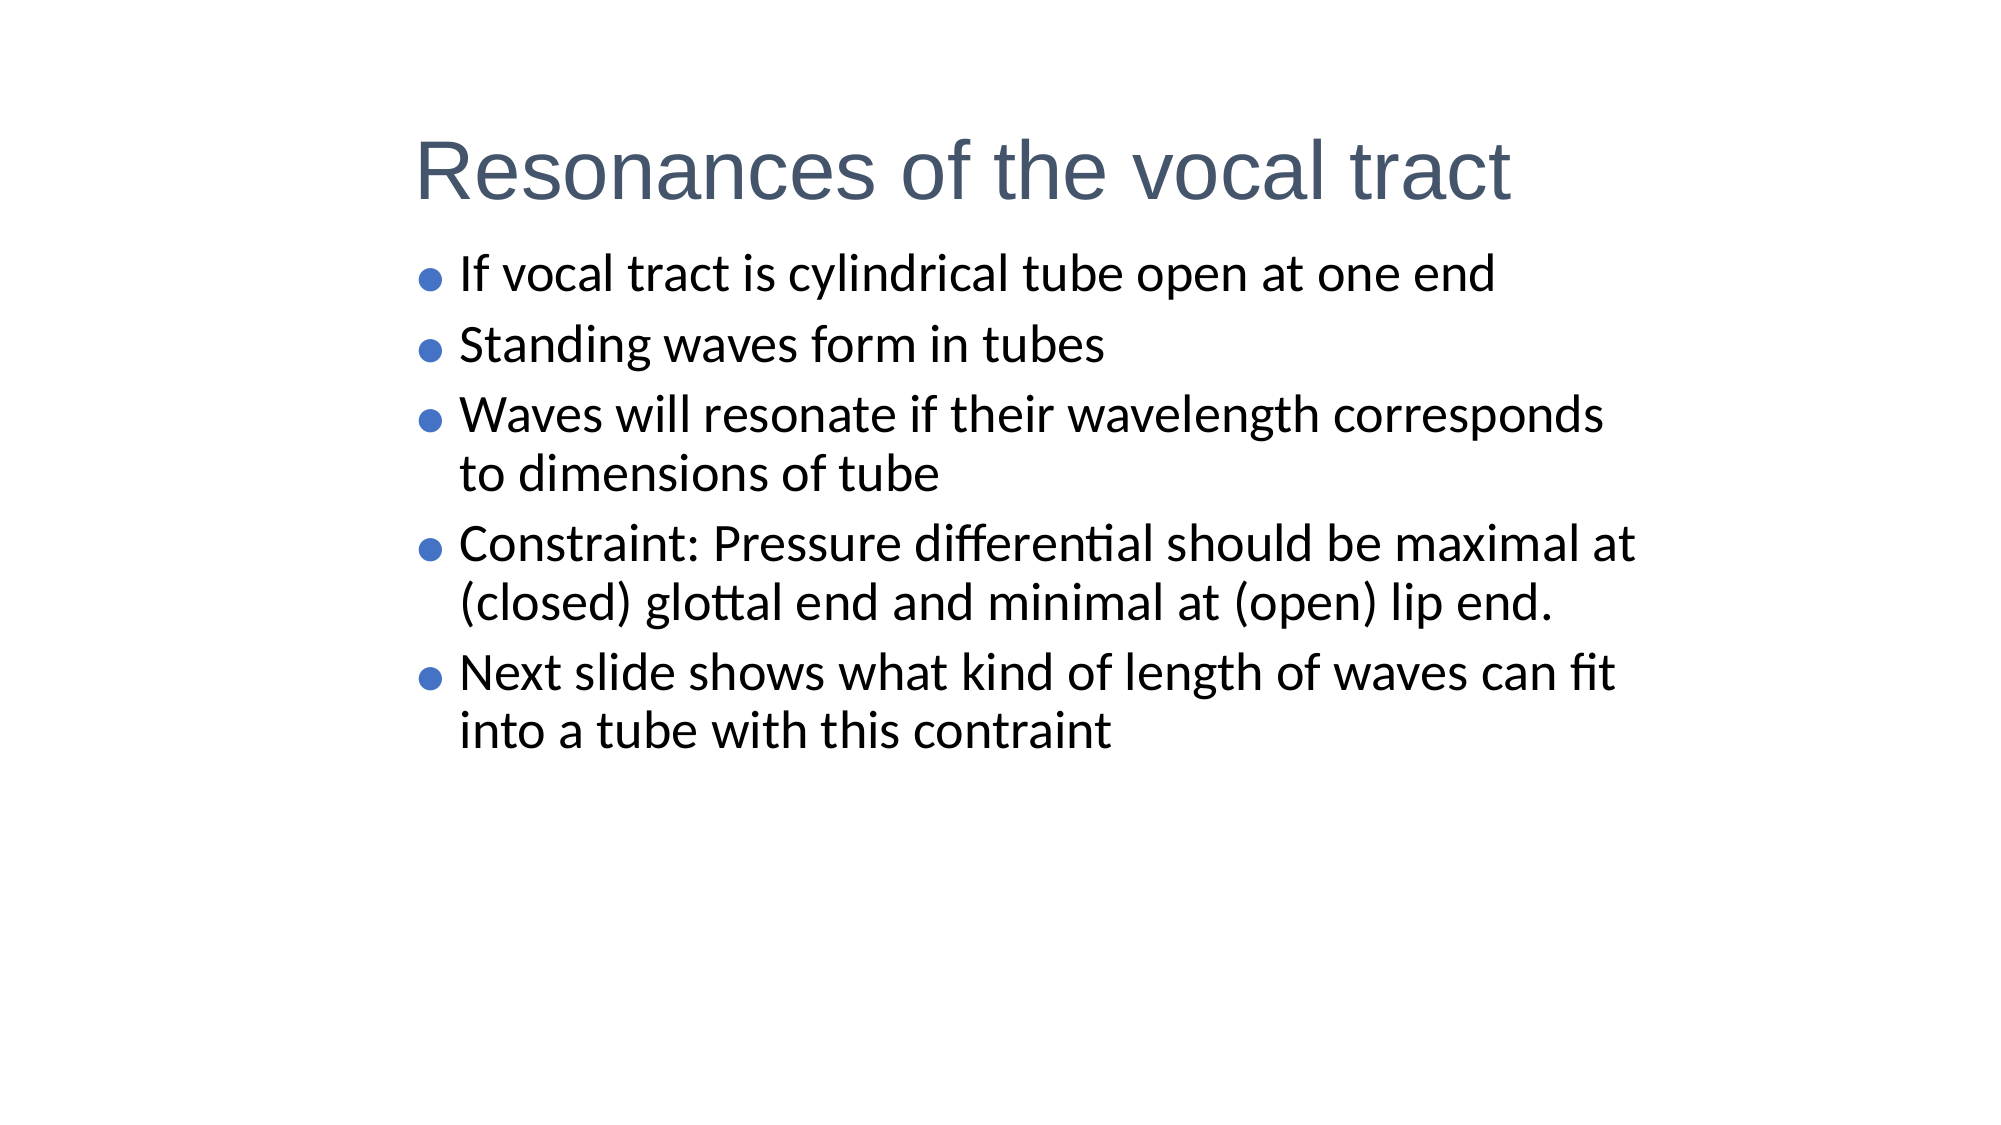

# Resonances of the vocal tract
If vocal tract is cylindrical tube open at one end
Standing waves form in tubes
Waves will resonate if their wavelength corresponds to dimensions of tube
Constraint: Pressure differential should be maximal at (closed) glottal end and minimal at (open) lip end.
Next slide shows what kind of length of waves can fit into a tube with this contraint